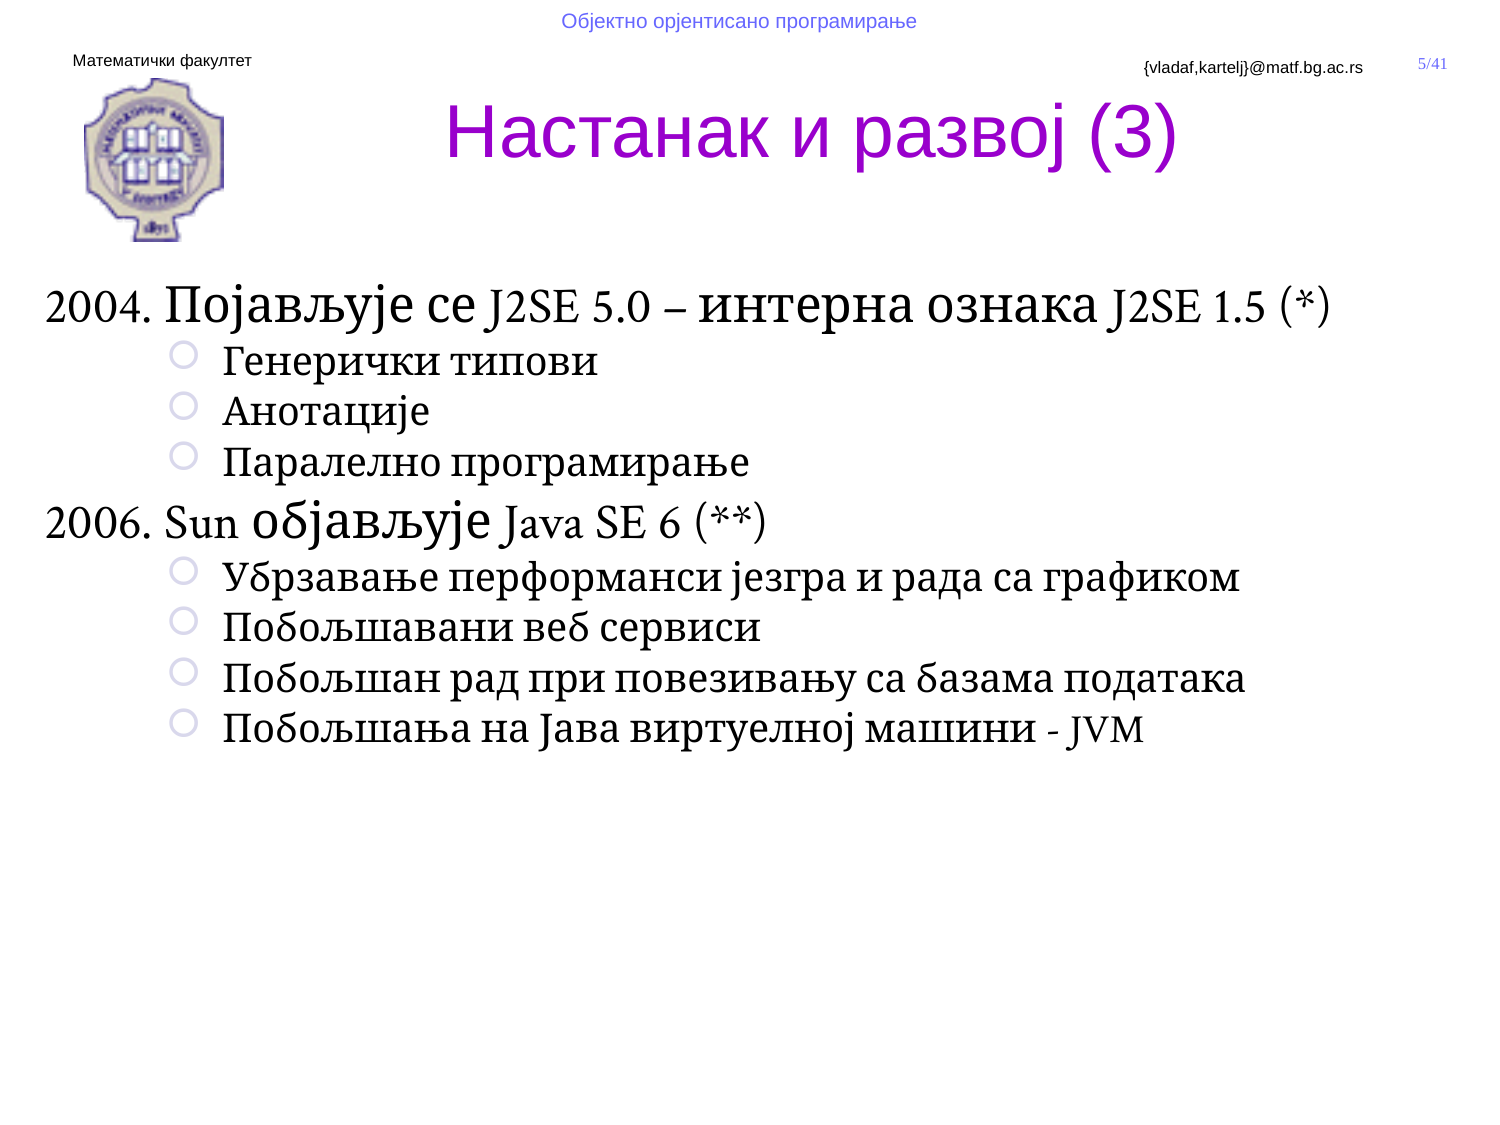

Настанак и развој (3)
2004. Појављује се J2SE 5.0 – интерна ознака J2SE 1.5 (*)
Генерички типови
Анотације
Паралелно програмирање
2006. Sun објављује Java SE 6 (**)
Убрзавање перформанси језгра и рада са графиком
Побољшавани веб сервиси
Побољшан рад при повезивању са базама података
Побољшања на Јава виртуелној машини - JVM